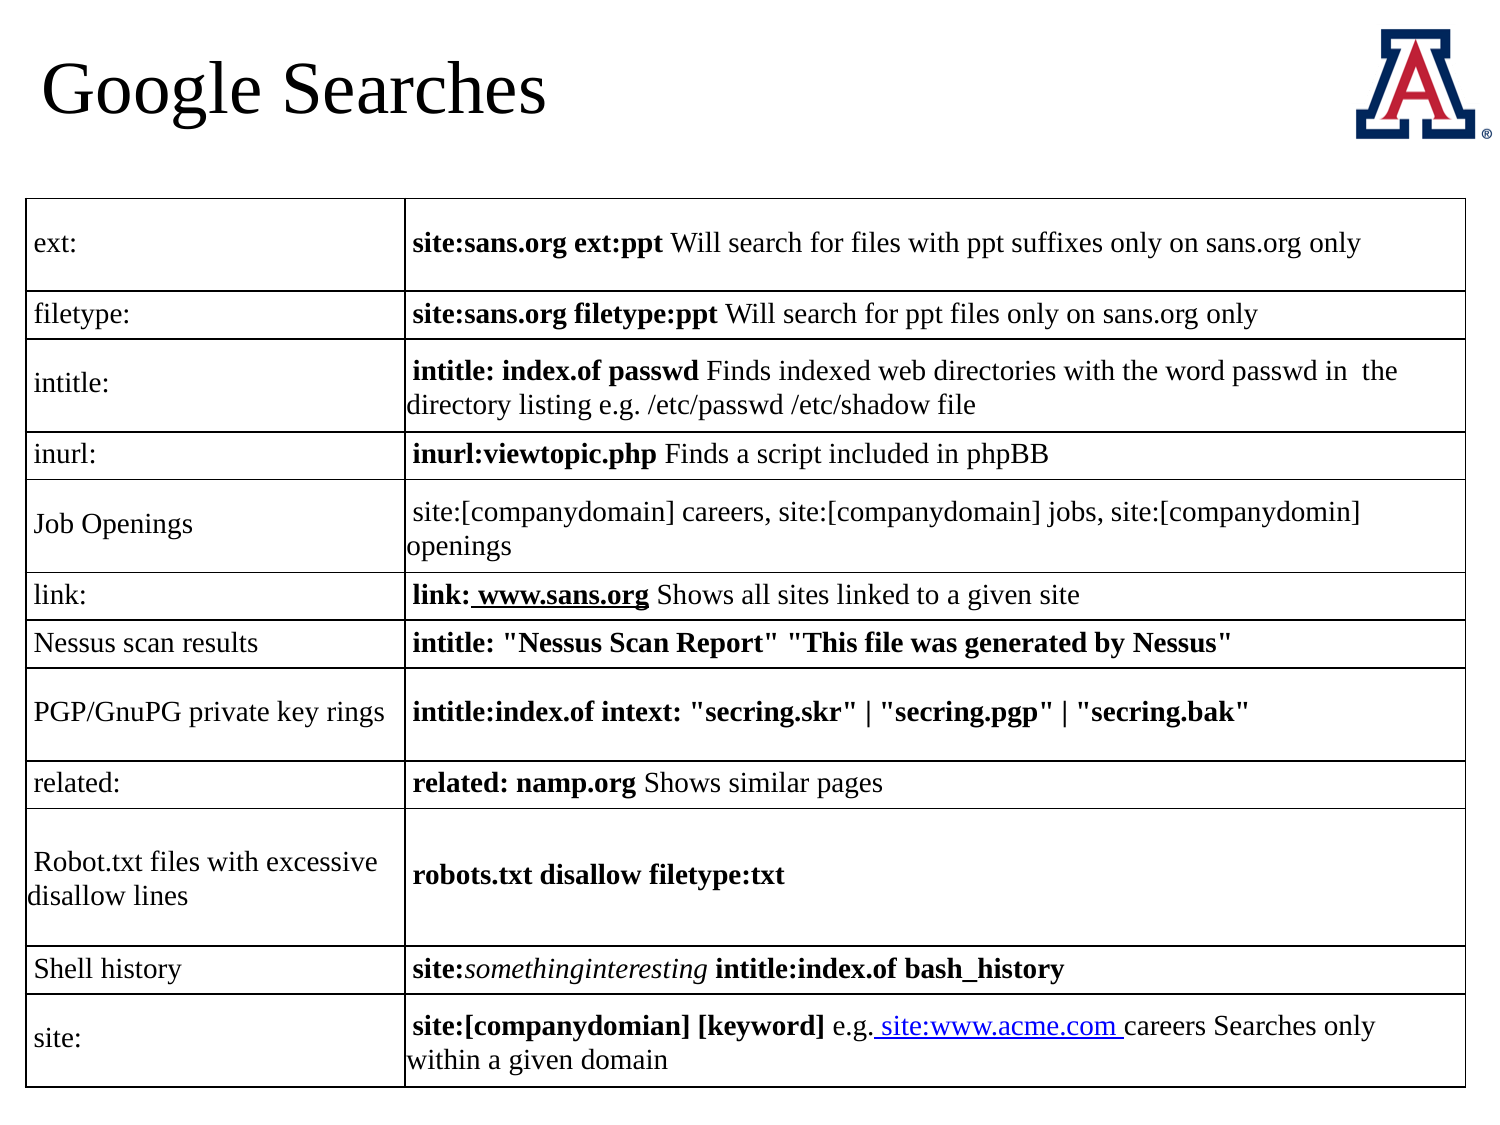

# Google Searches
| ext: | site:sans.org ext:ppt Will search for files with ppt suffixes only on sans.org only |
| --- | --- |
| filetype: | site:sans.org filetype:ppt Will search for ppt files only on sans.org only |
| intitle: | intitle: index.of passwd Finds indexed web directories with the word passwd in the directory listing e.g. /etc/passwd /etc/shadow file |
| inurl: | inurl:viewtopic.php Finds a script included in phpBB |
| Job Openings | site:[companydomain] careers, site:[companydomain] jobs, site:[companydomin] openings |
| link: | link: www.sans.org Shows all sites linked to a given site |
| Nessus scan results | intitle: "Nessus Scan Report" "This file was generated by Nessus" |
| PGP/GnuPG private key rings | intitle:index.of intext: "secring.skr" | "secring.pgp" | "secring.bak" |
| related: | related: namp.org Shows similar pages |
| Robot.txt files with excessive disallow lines | robots.txt disallow filetype:txt |
| Shell history | site:somethinginteresting intitle:index.of bash\_history |
| site: | site:[companydomian] [keyword] e.g. site:www.acme.com careers Searches only within a given domain |